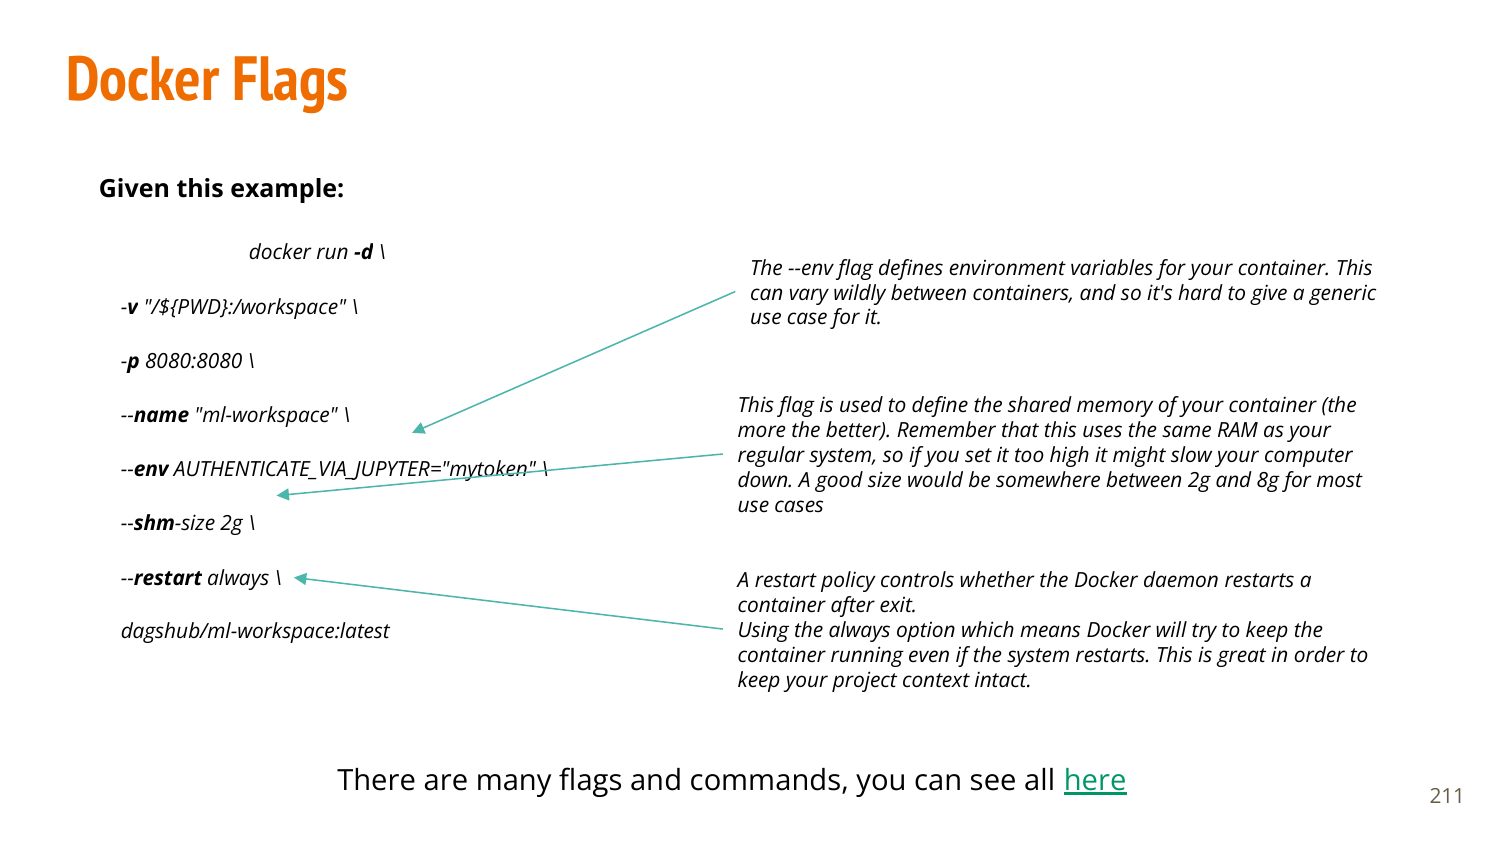

# Docker Flags
Given this example:
	docker run -d \
    -v "/${PWD}:/workspace" \
    -p 8080:8080 \
    --name "ml-workspace" \
    --env AUTHENTICATE_VIA_JUPYTER="mytoken" \
    --shm-size 2g \
    --restart always \
    dagshub/ml-workspace:latest
The --env flag defines environment variables for your container. This can vary wildly between containers, and so it's hard to give a generic use case for it.
This flag is used to define the shared memory of your container (the more the better). Remember that this uses the same RAM as your regular system, so if you set it too high it might slow your computer down. A good size would be somewhere between 2g and 8g for most use cases
A restart policy controls whether the Docker daemon restarts a container after exit.
Using the always option which means Docker will try to keep the container running even if the system restarts. This is great in order to keep your project context intact.
There are many flags and commands, you can see all here
211